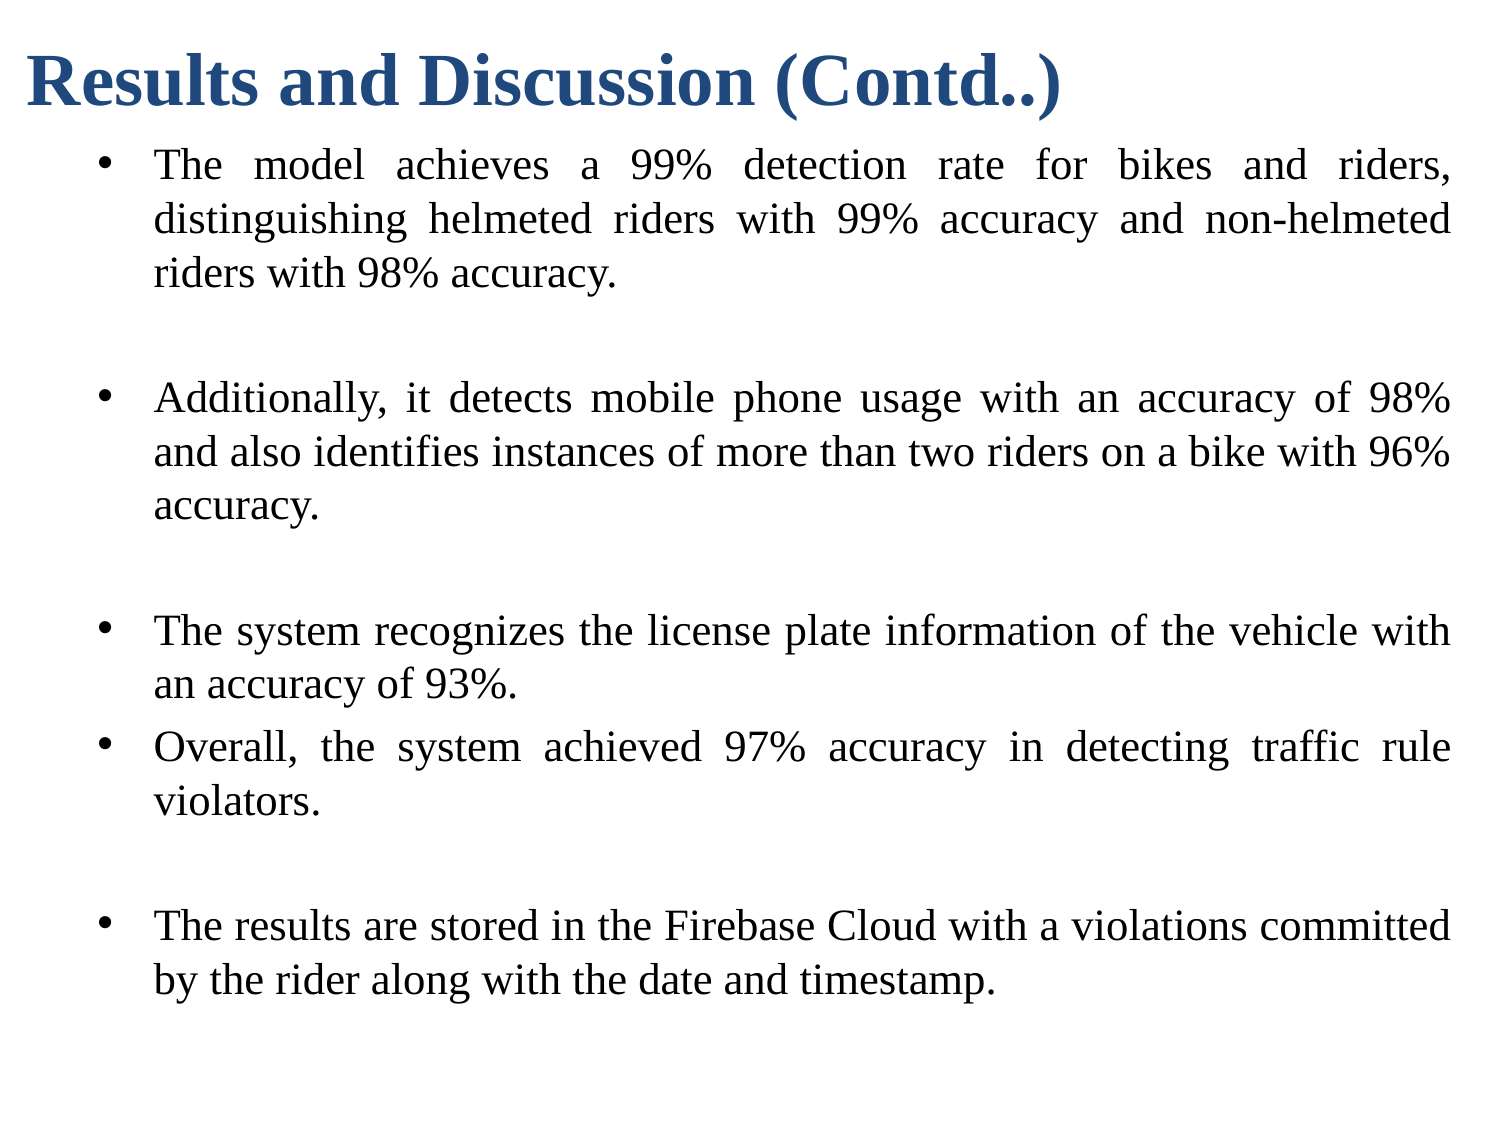

# Results and Discussion (Contd..)
The model achieves a 99% detection rate for bikes and riders, distinguishing helmeted riders with 99% accuracy and non-helmeted riders with 98% accuracy.

Additionally, it detects mobile phone usage with an accuracy of 98% and also identifies instances of more than two riders on a bike with 96% accuracy.

The system recognizes the license plate information of the vehicle with an accuracy of 93%.
Overall, the system achieved 97% accuracy in detecting traffic rule violators.

The results are stored in the Firebase Cloud with a violations committed by the rider along with the date and timestamp.